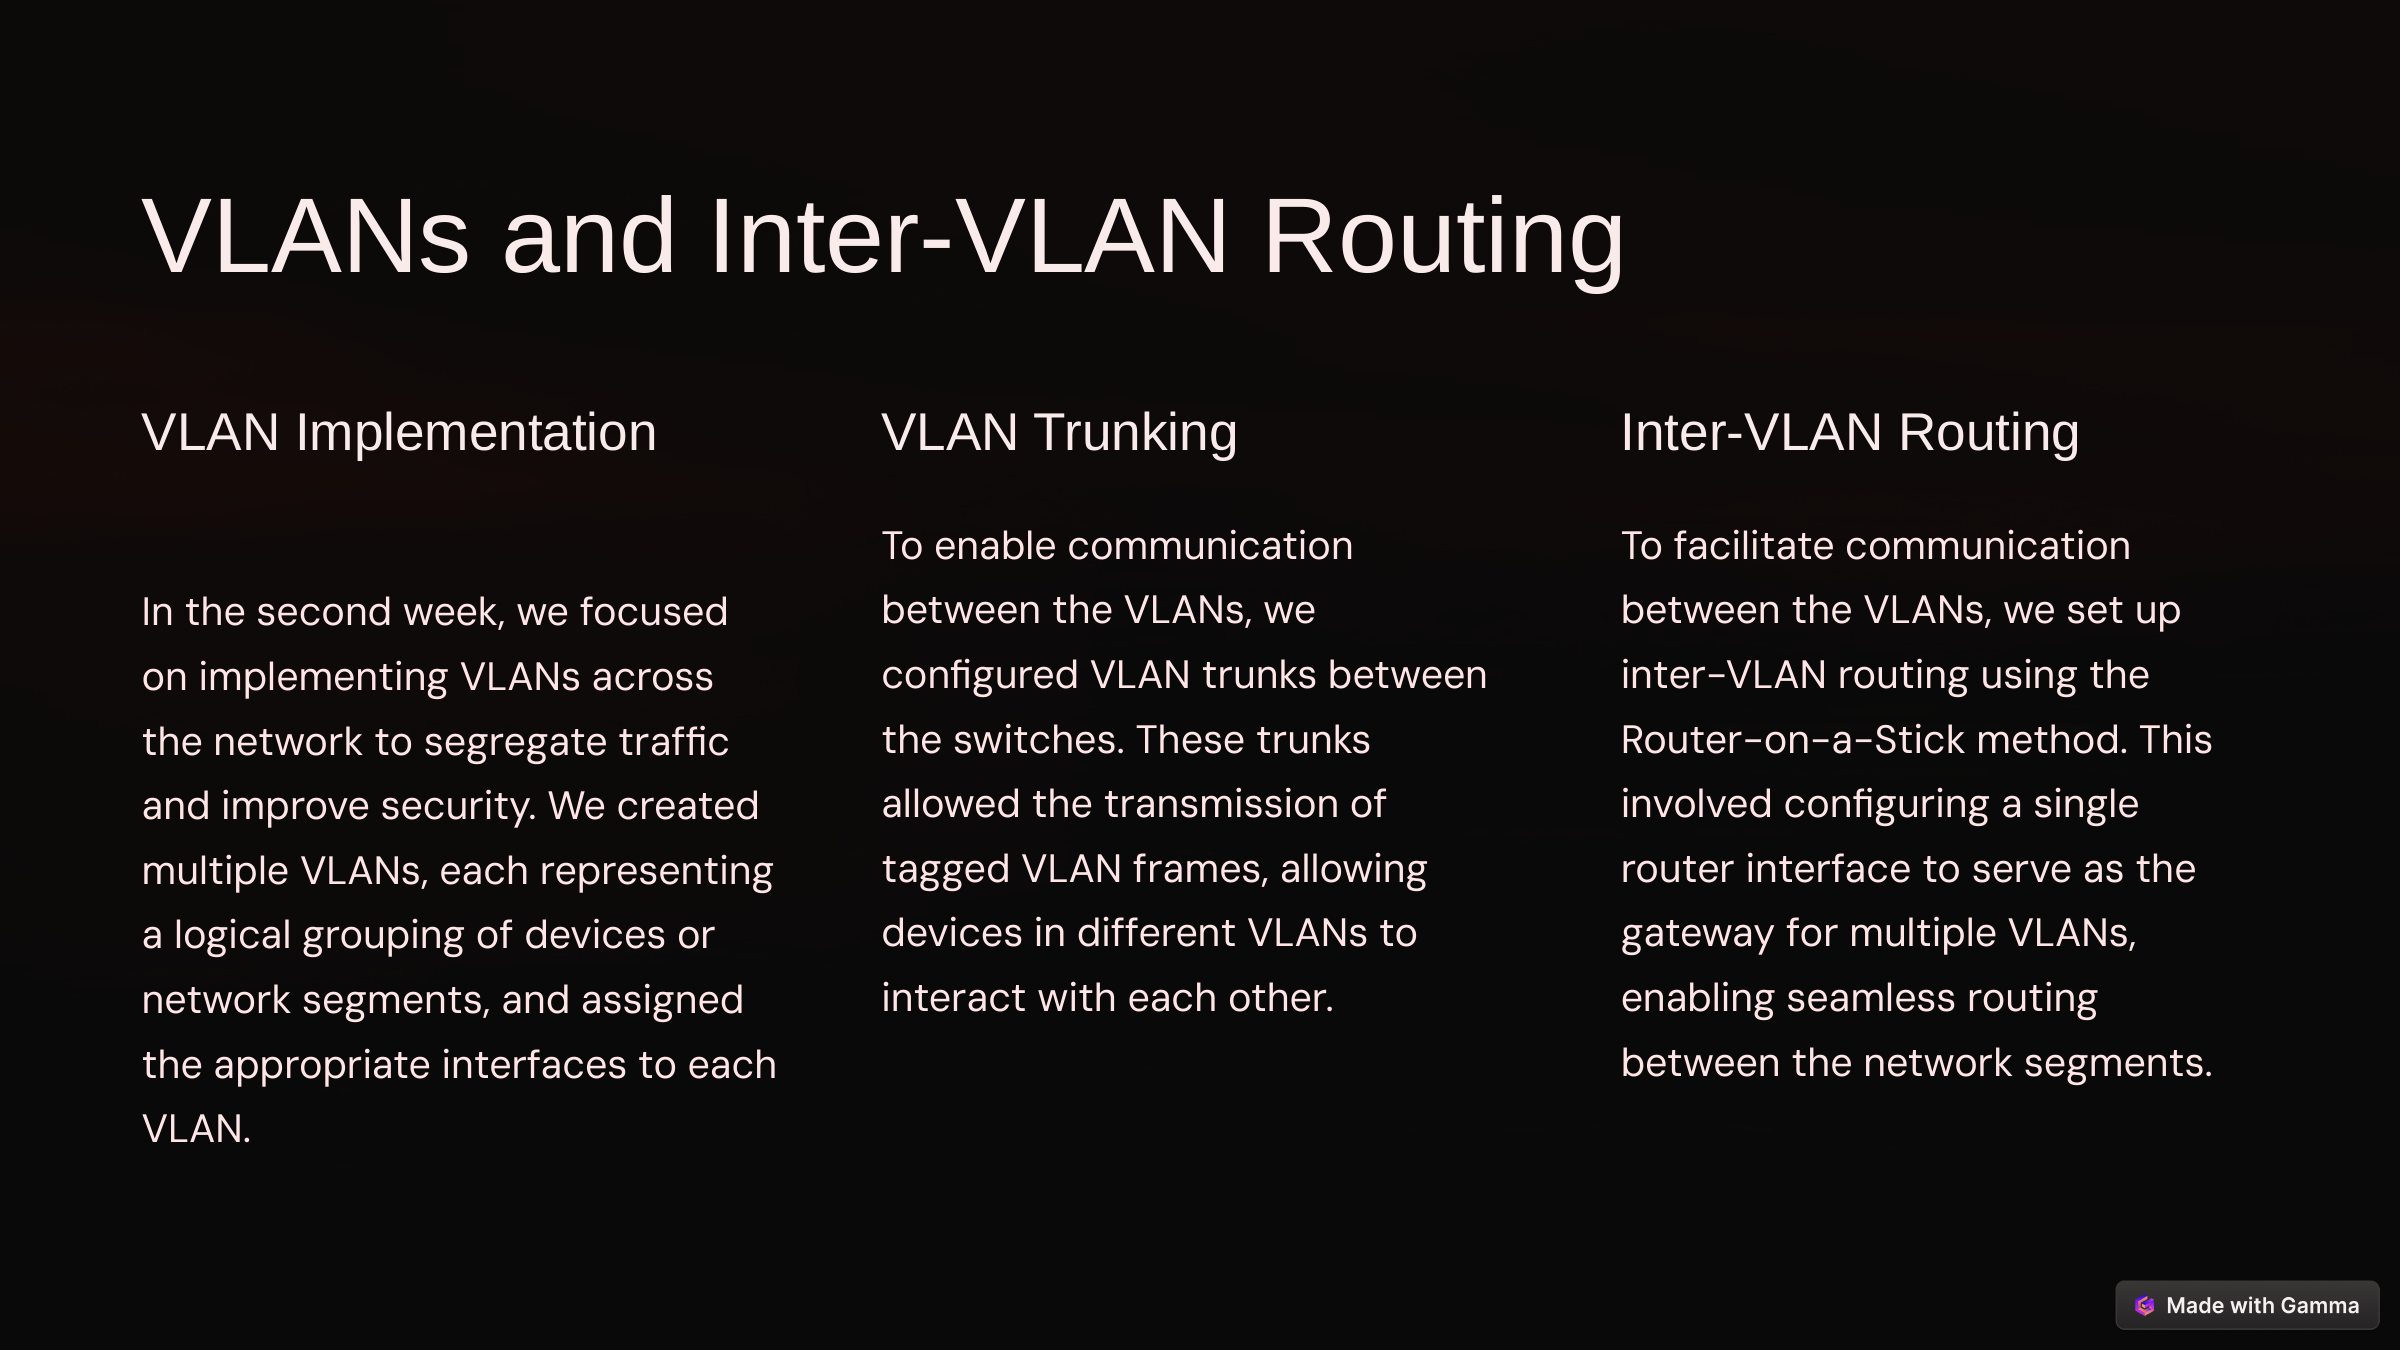

VLANs and Inter-VLAN Routing
VLAN Implementation
VLAN Trunking
Inter-VLAN Routing
To enable communication between the VLANs, we configured VLAN trunks between the switches. These trunks allowed the transmission of tagged VLAN frames, allowing devices in different VLANs to interact with each other.
To facilitate communication between the VLANs, we set up inter-VLAN routing using the Router-on-a-Stick method. This involved configuring a single router interface to serve as the gateway for multiple VLANs, enabling seamless routing between the network segments.
In the second week, we focused on implementing VLANs across the network to segregate traffic and improve security. We created multiple VLANs, each representing a logical grouping of devices or network segments, and assigned the appropriate interfaces to each VLAN.